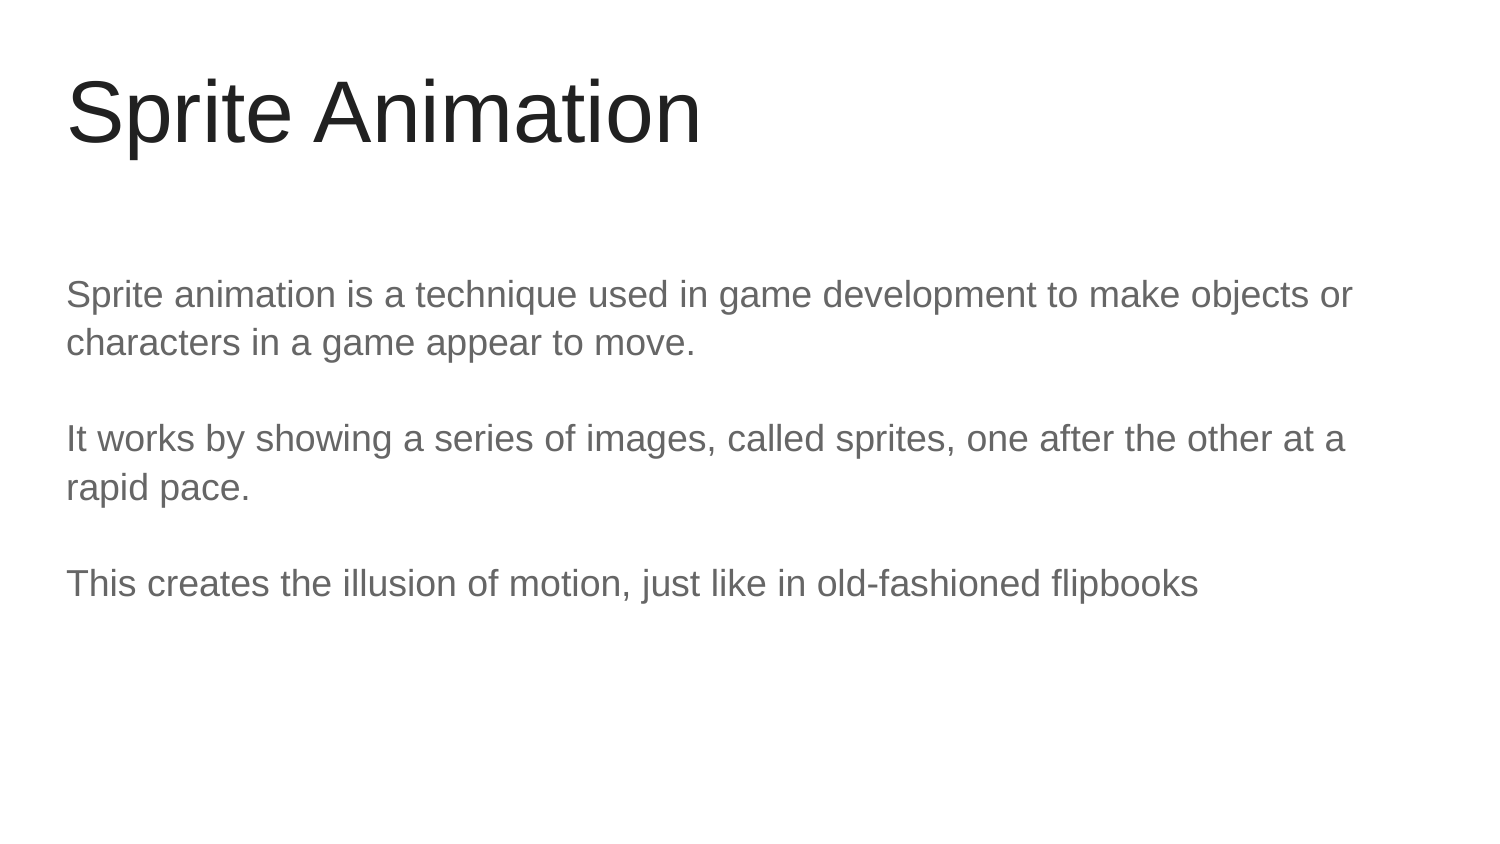

# Sprite Animation
Sprite animation is a technique used in game development to make objects or characters in a game appear to move.
It works by showing a series of images, called sprites, one after the other at a rapid pace.
This creates the illusion of motion, just like in old-fashioned flipbooks